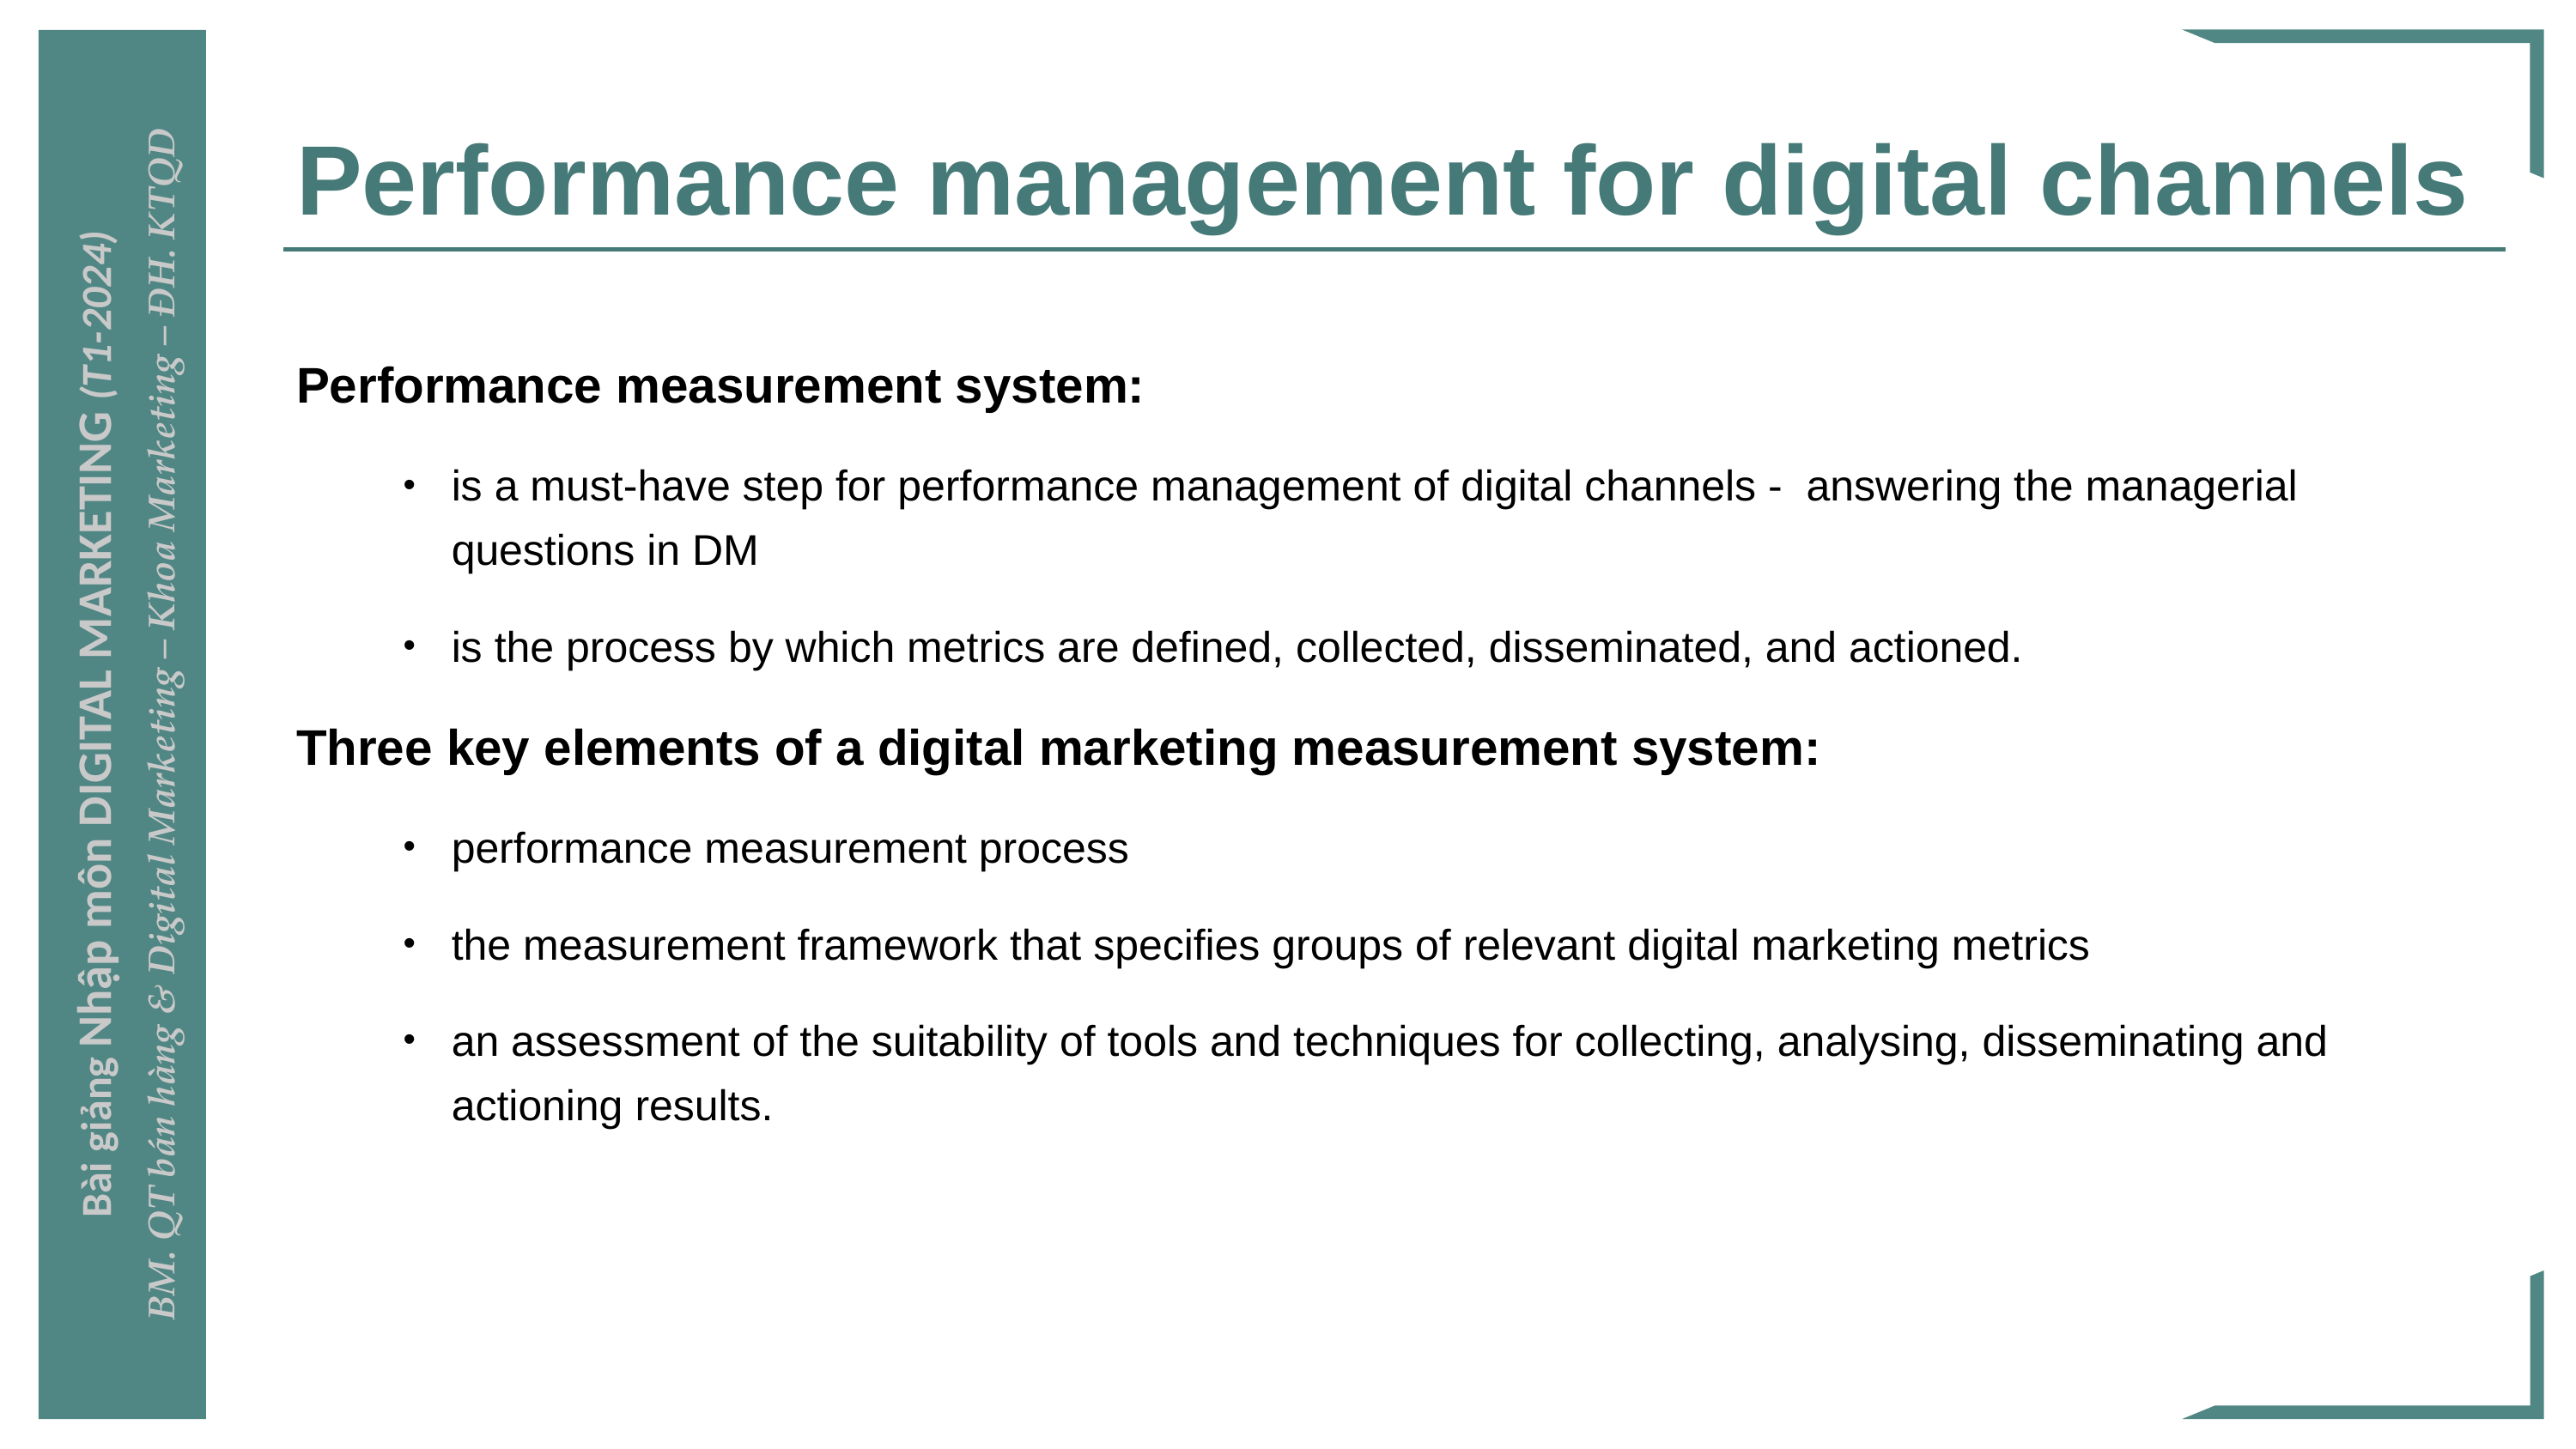

# Performance management for digital channels
Performance measurement system:
is a must-have step for performance management of digital channels -  answering the managerial questions in DM
is the process by which metrics are defined, collected, disseminated, and actioned.
Three key elements of a digital marketing measurement system:
performance measurement process
the measurement framework that specifies groups of relevant digital marketing metrics
an assessment of the suitability of tools and techniques for collecting, analysing, disseminating and actioning results.